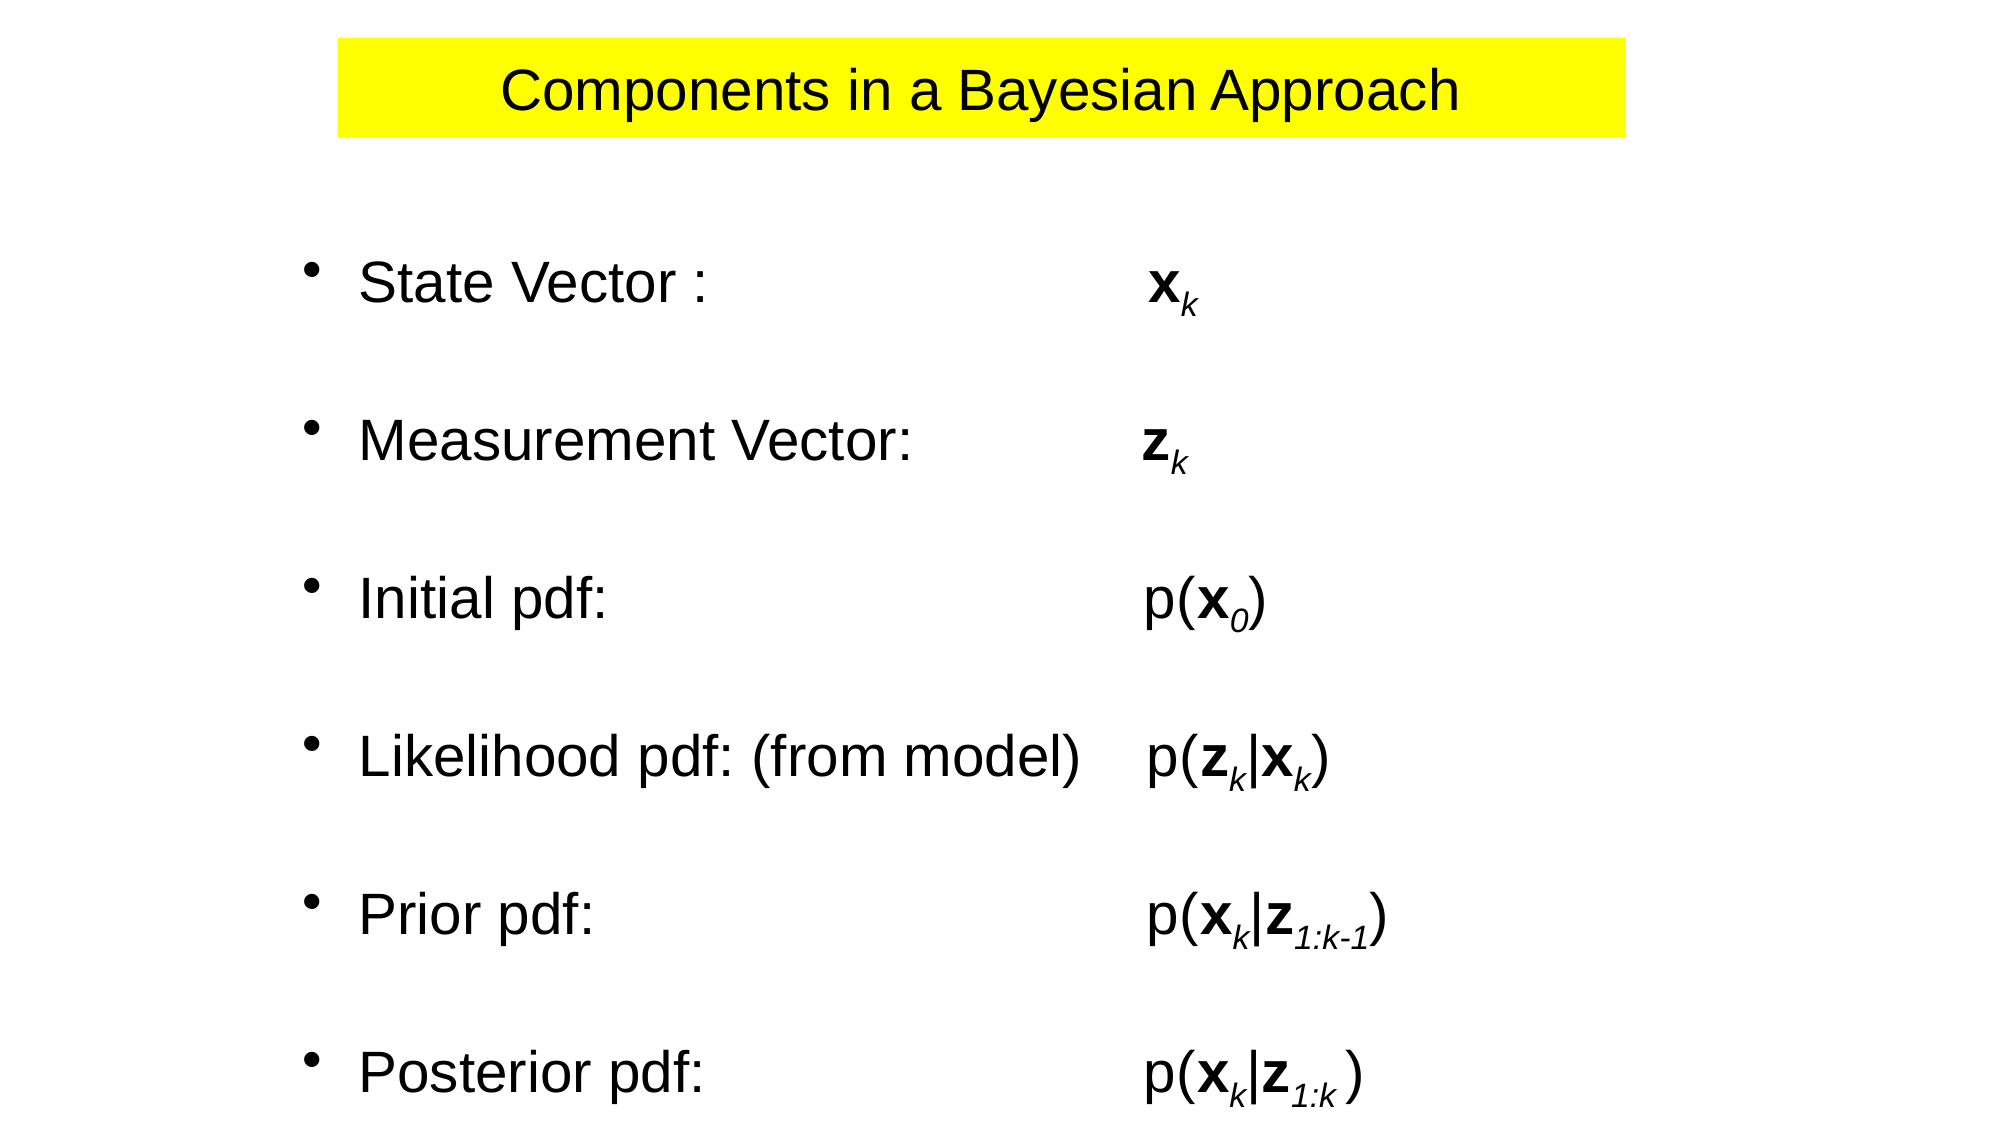

# Components in a Bayesian Approach
State Vector :                           xk

Measurement Vector:              zk

Initial pdf:                                 p(x0)

Likelihood pdf: (from model)    p(zk|xk)

Prior pdf:                                  p(xk|z1:k-1)

Posterior pdf:                           p(xk|z1:k )